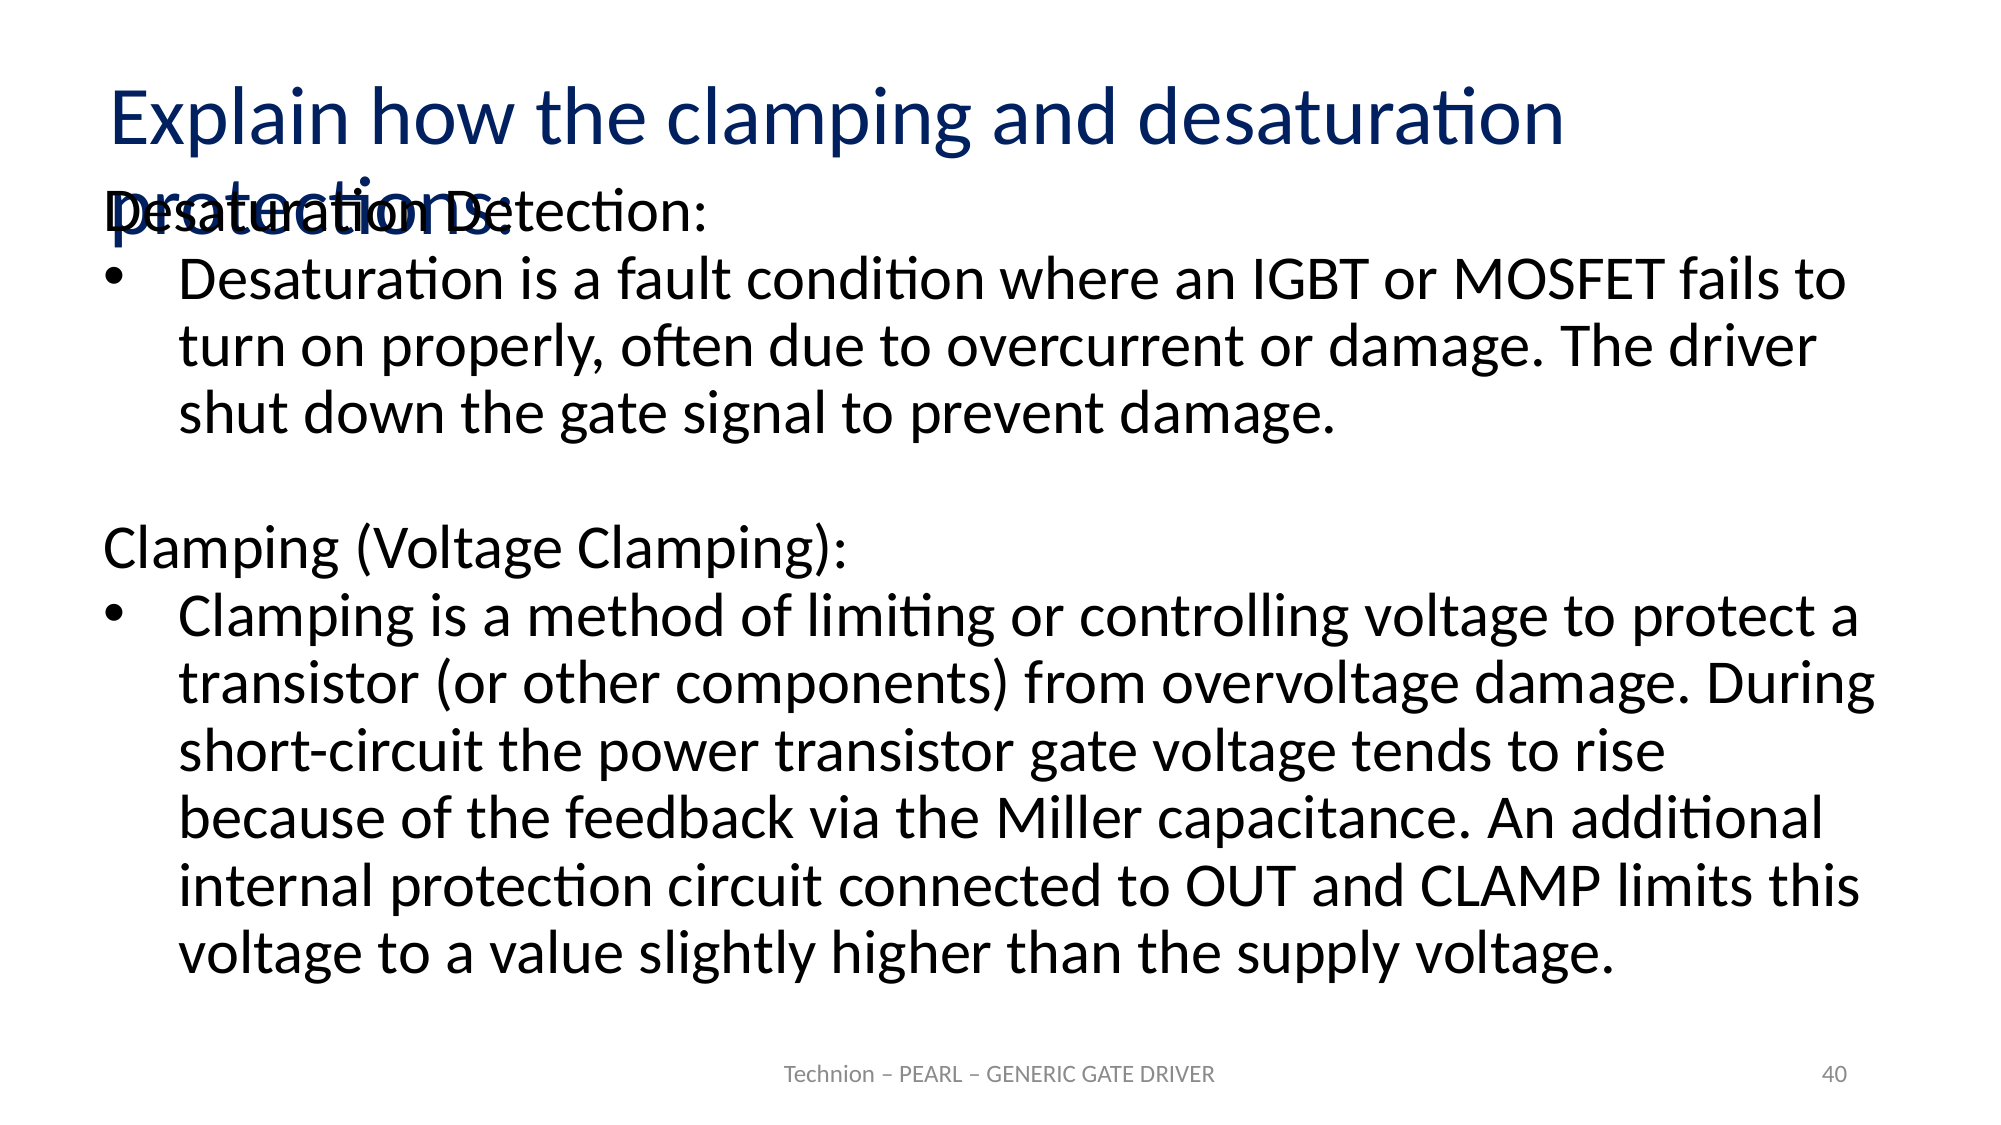

Explain how the clamping and desaturation  protections:
Desaturation Detection:
Desaturation is a fault condition where an IGBT or MOSFET fails to turn on properly, often due to overcurrent or damage. The driver shut down the gate signal to prevent damage.

Clamping (Voltage Clamping):
Clamping is a method of limiting or controlling voltage to protect a transistor (or other components) from overvoltage damage. During short-circuit the power transistor gate voltage tends to rise because of the feedback via the Miller capacitance. An additional internal protection circuit connected to OUT and CLAMP limits this voltage to a value slightly higher than the supply voltage.
Technion – PEARL – GENERIC GATE DRIVER
40